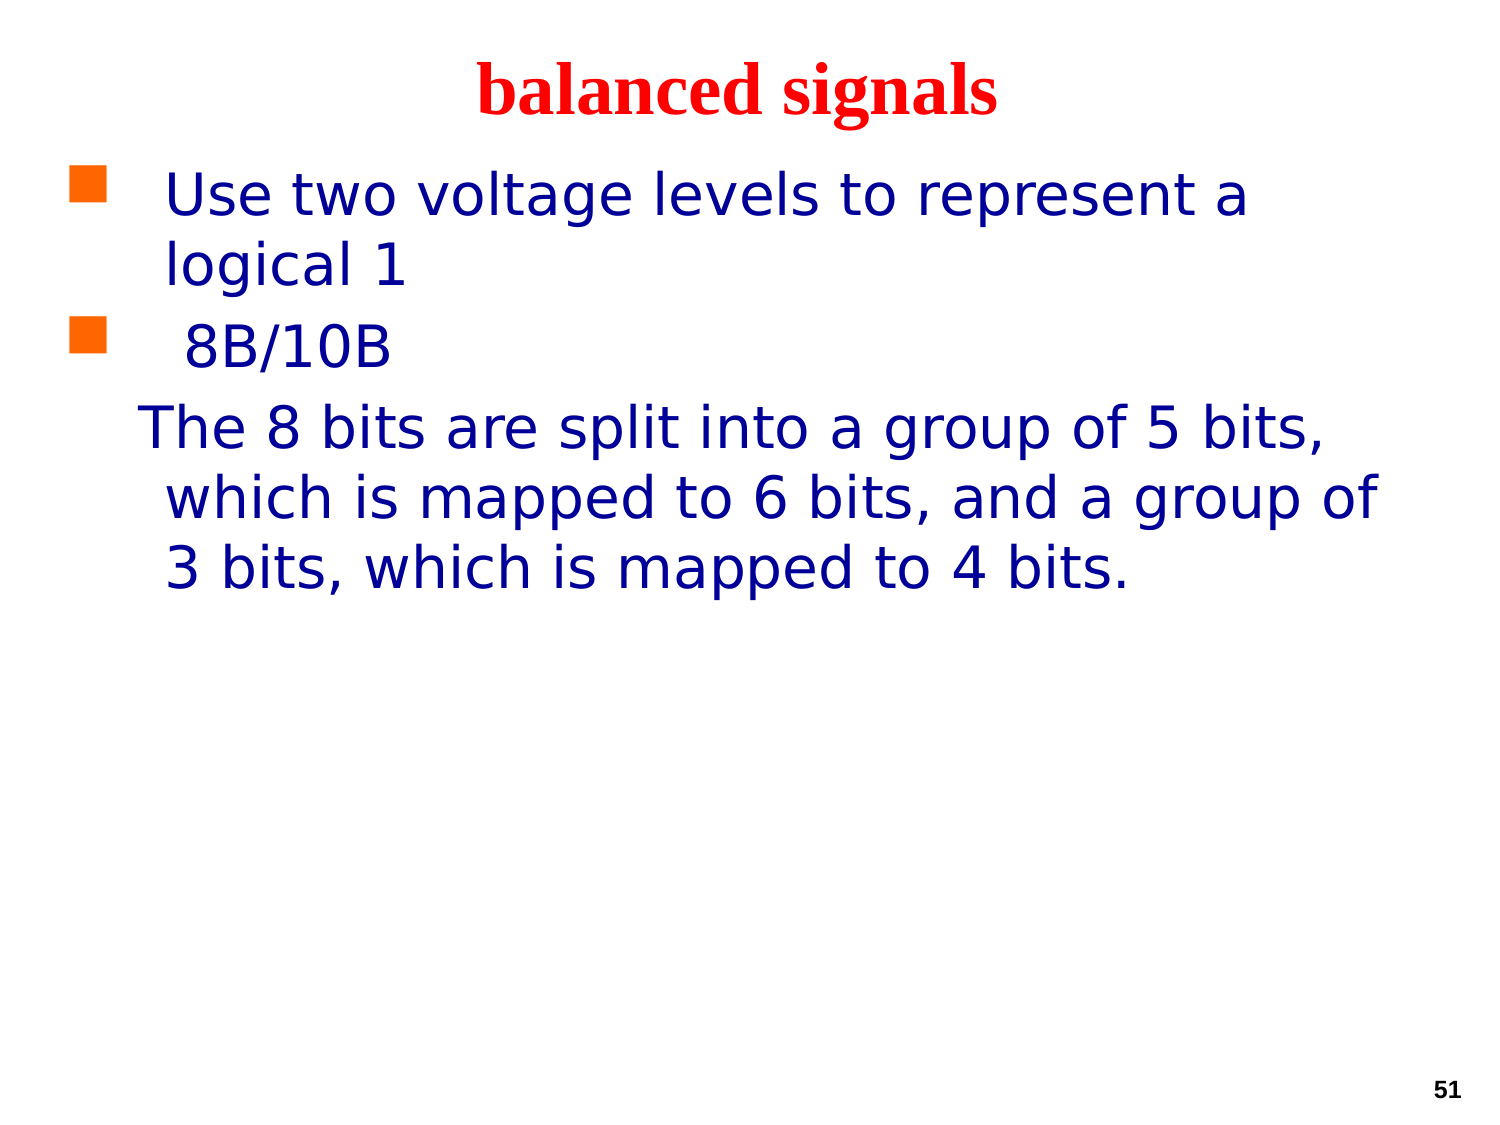

# balanced signals
Use two voltage levels to represent a logical 1
 8B/10B
    The 8 bits are split into a group of 5 bits, which is mapped to 6 bits, and a group of 3 bits, which is mapped to 4 bits.